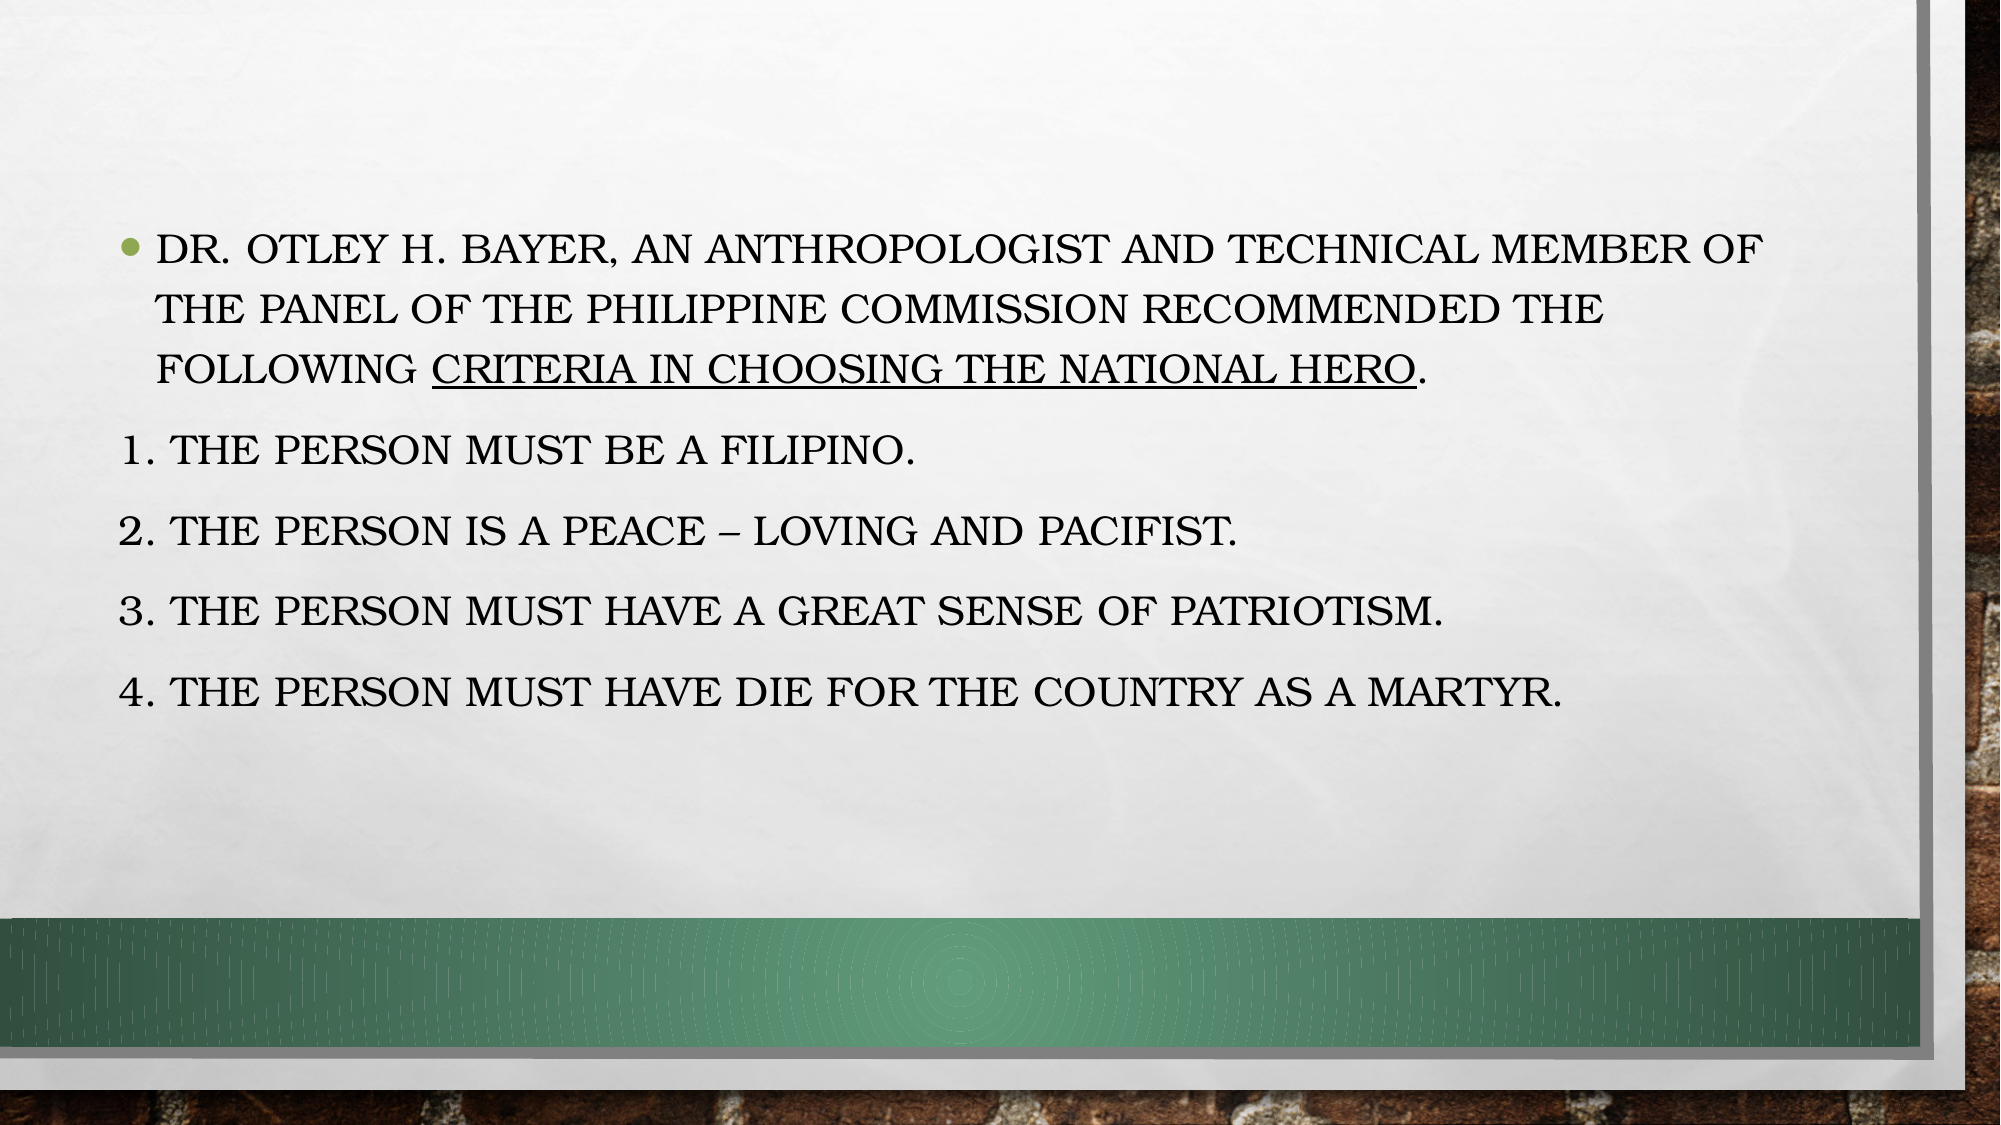

Dr. Otley H. Bayer, an anthropologist and technical member of the panel of the Philippine Commission recommended the following criteria in choosing the national hero.
1. The person must be a Filipino.
2. The person is a peace – loving and pacifist.
3. The person must have a great sense of patriotism.
4. The person must have die for the country as a martyr.